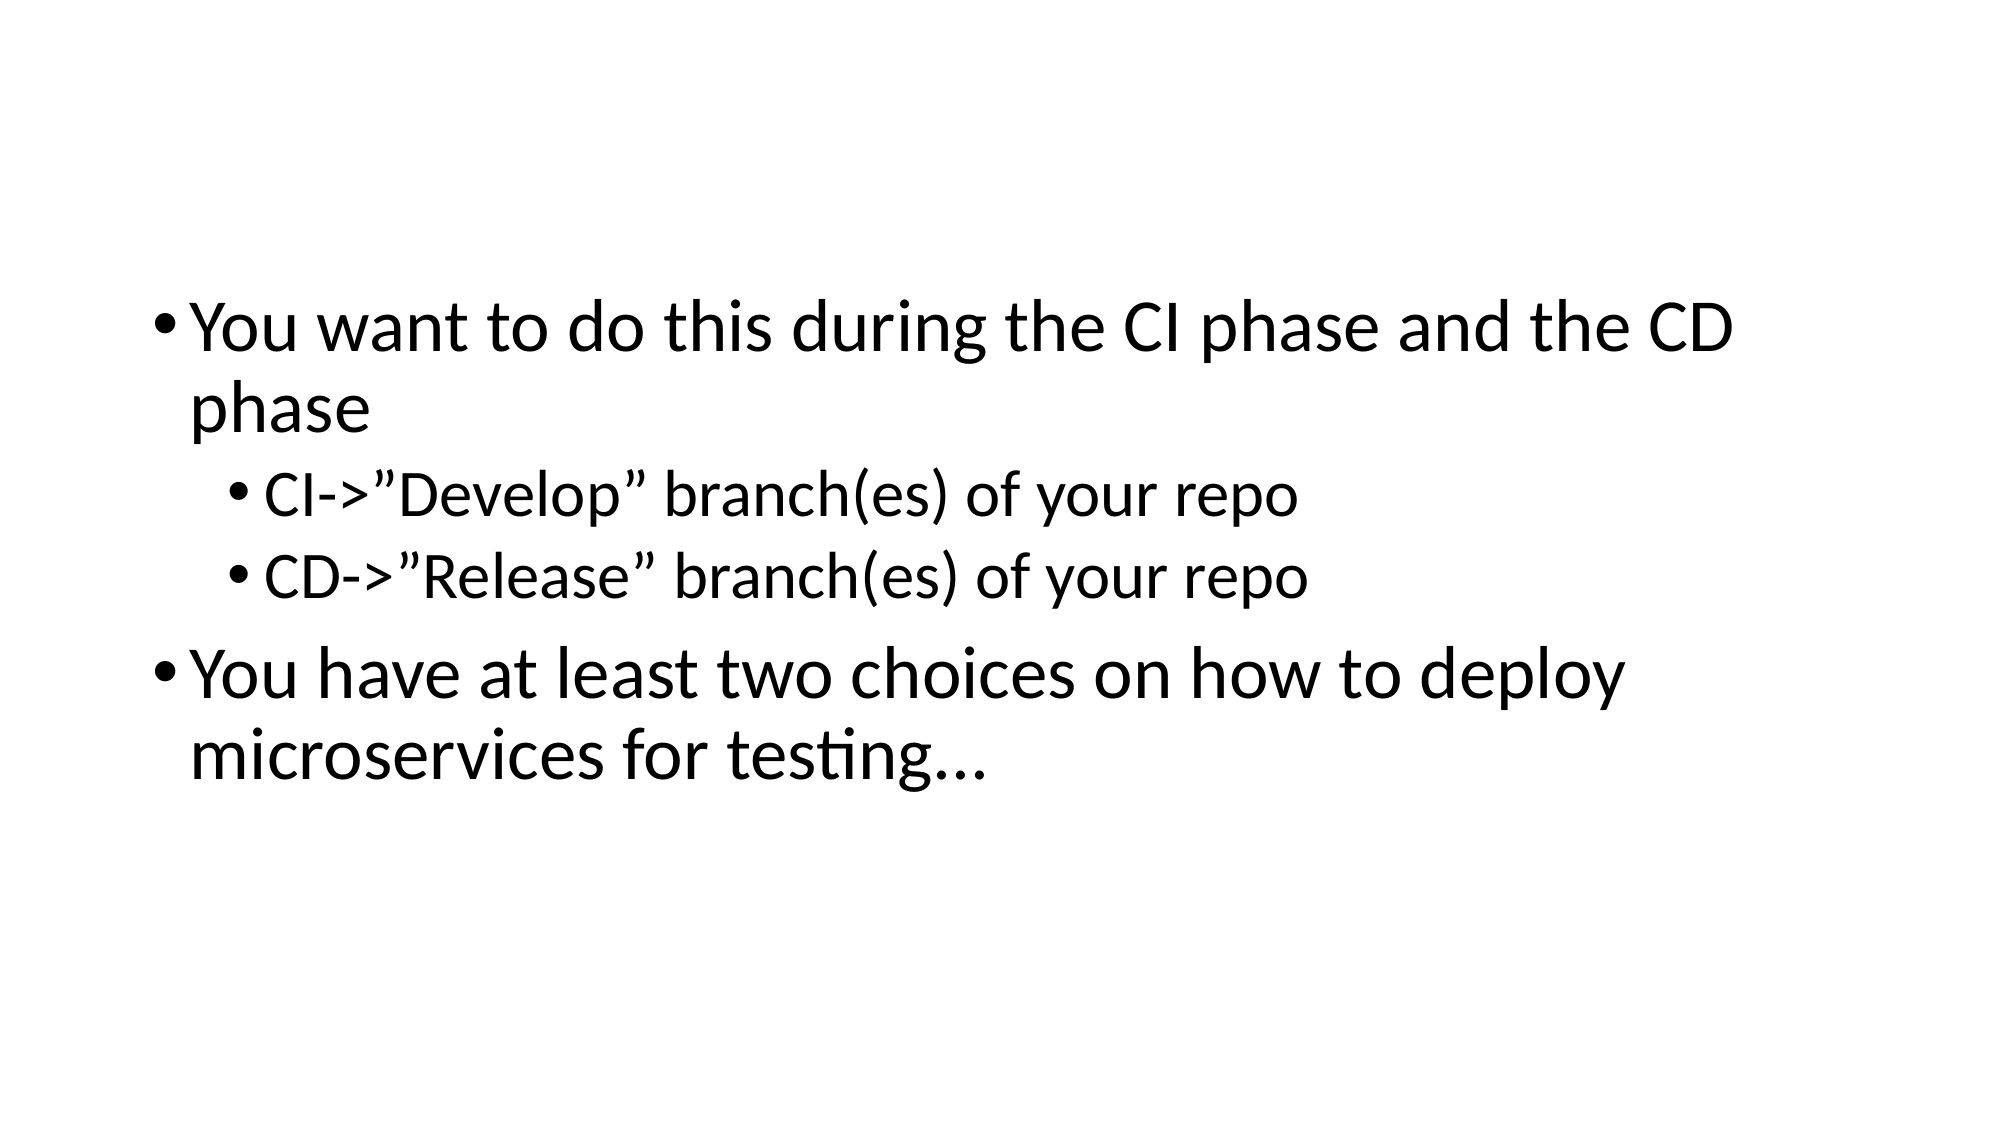

# Testing Microservices
You want to do this during the CI phase and the CD phase
CI->”Develop” branch(es) of your repo
CD->”Release” branch(es) of your repo
You have at least two choices on how to deploy microservices for testing...